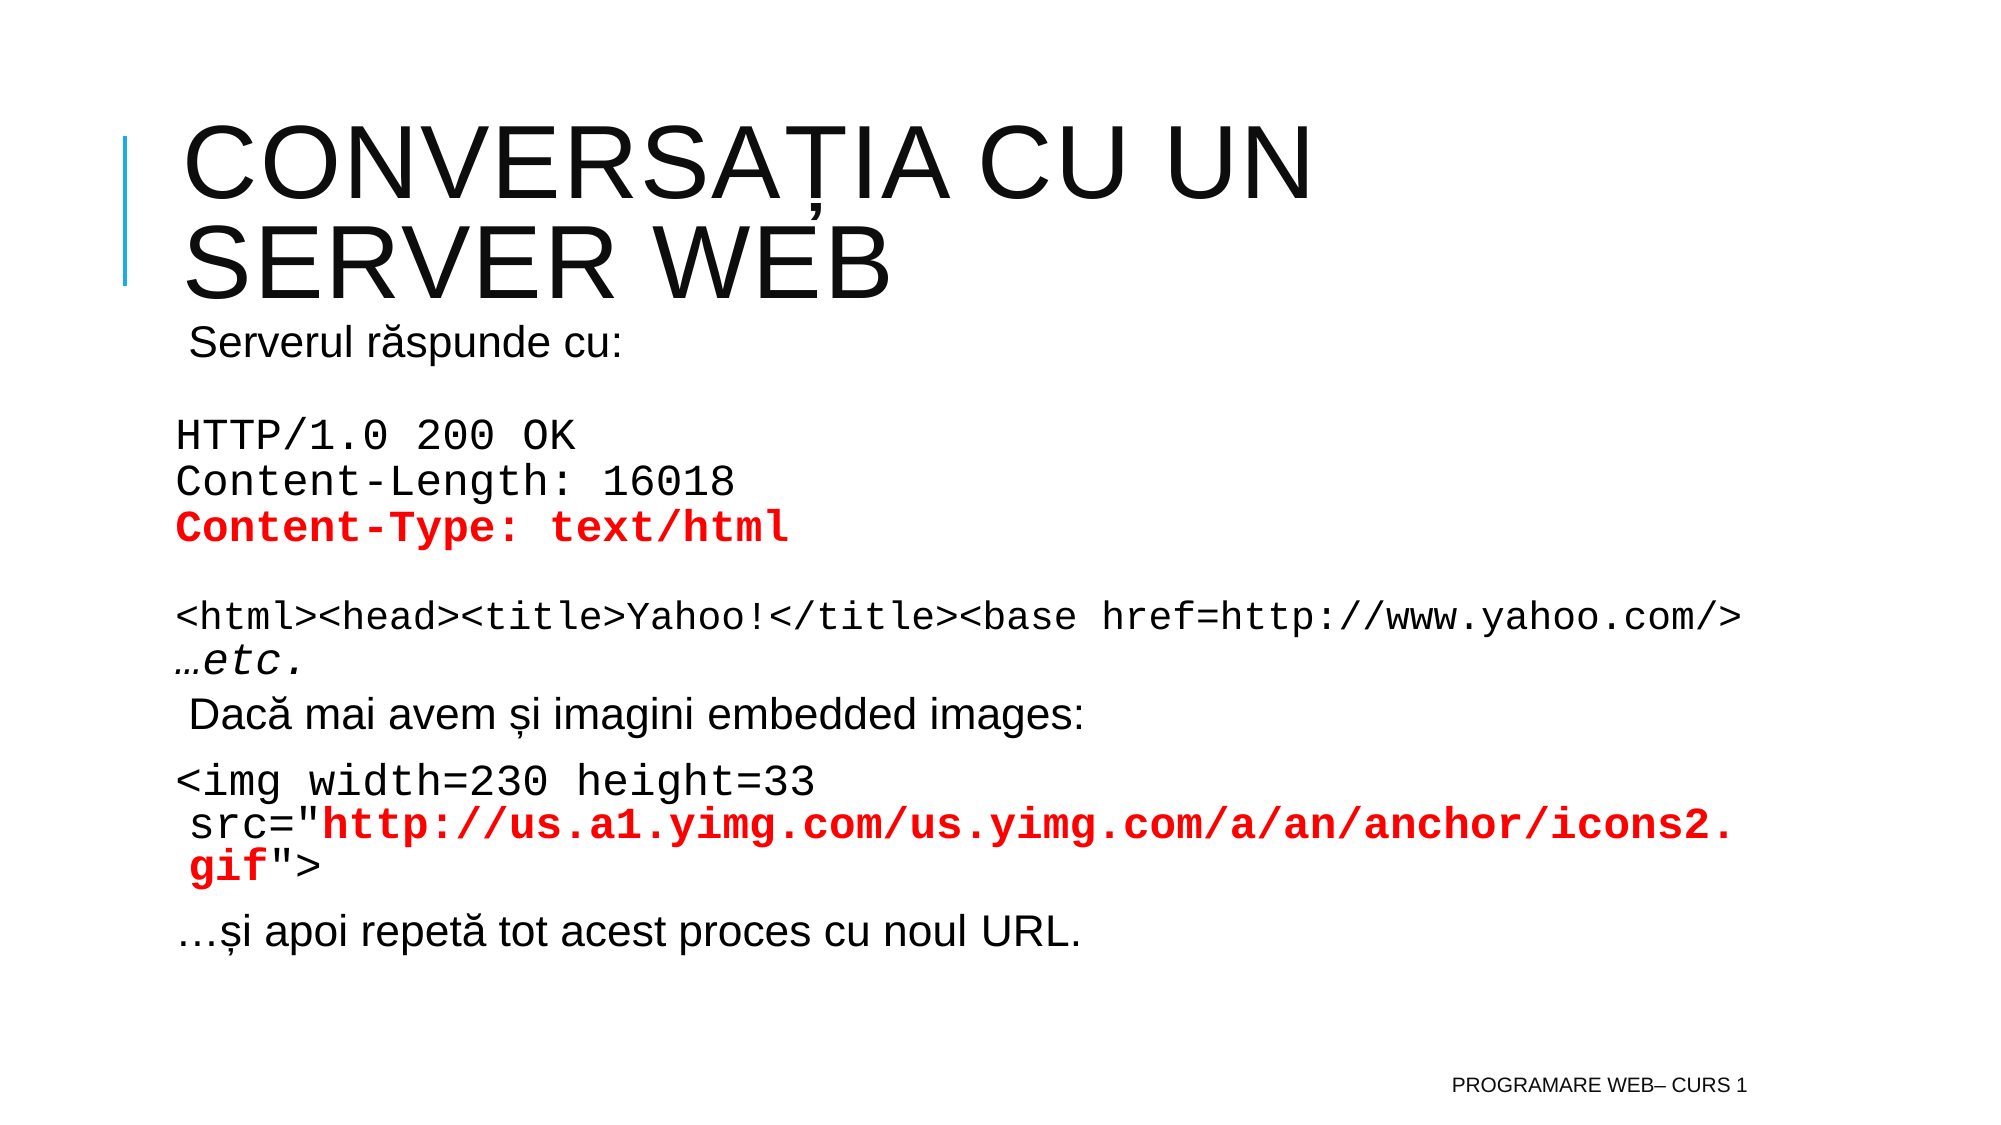

# Conversația cu un server Web
Serverul răspunde cu:

HTTP/1.0 200 OK
Content-Length: 16018
Content-Type: text/html

<html><head><title>Yahoo!</title><base href=http://www.yahoo.com/>
…etc.
Dacă mai avem și imagini embedded images:
<img width=230 height=33 src="http://us.a1.yimg.com/us.yimg.com/a/an/anchor/icons2.gif">
…și apoi repetă tot acest proces cu noul URL.

25.02.2010
Programare Web– Curs 1
41